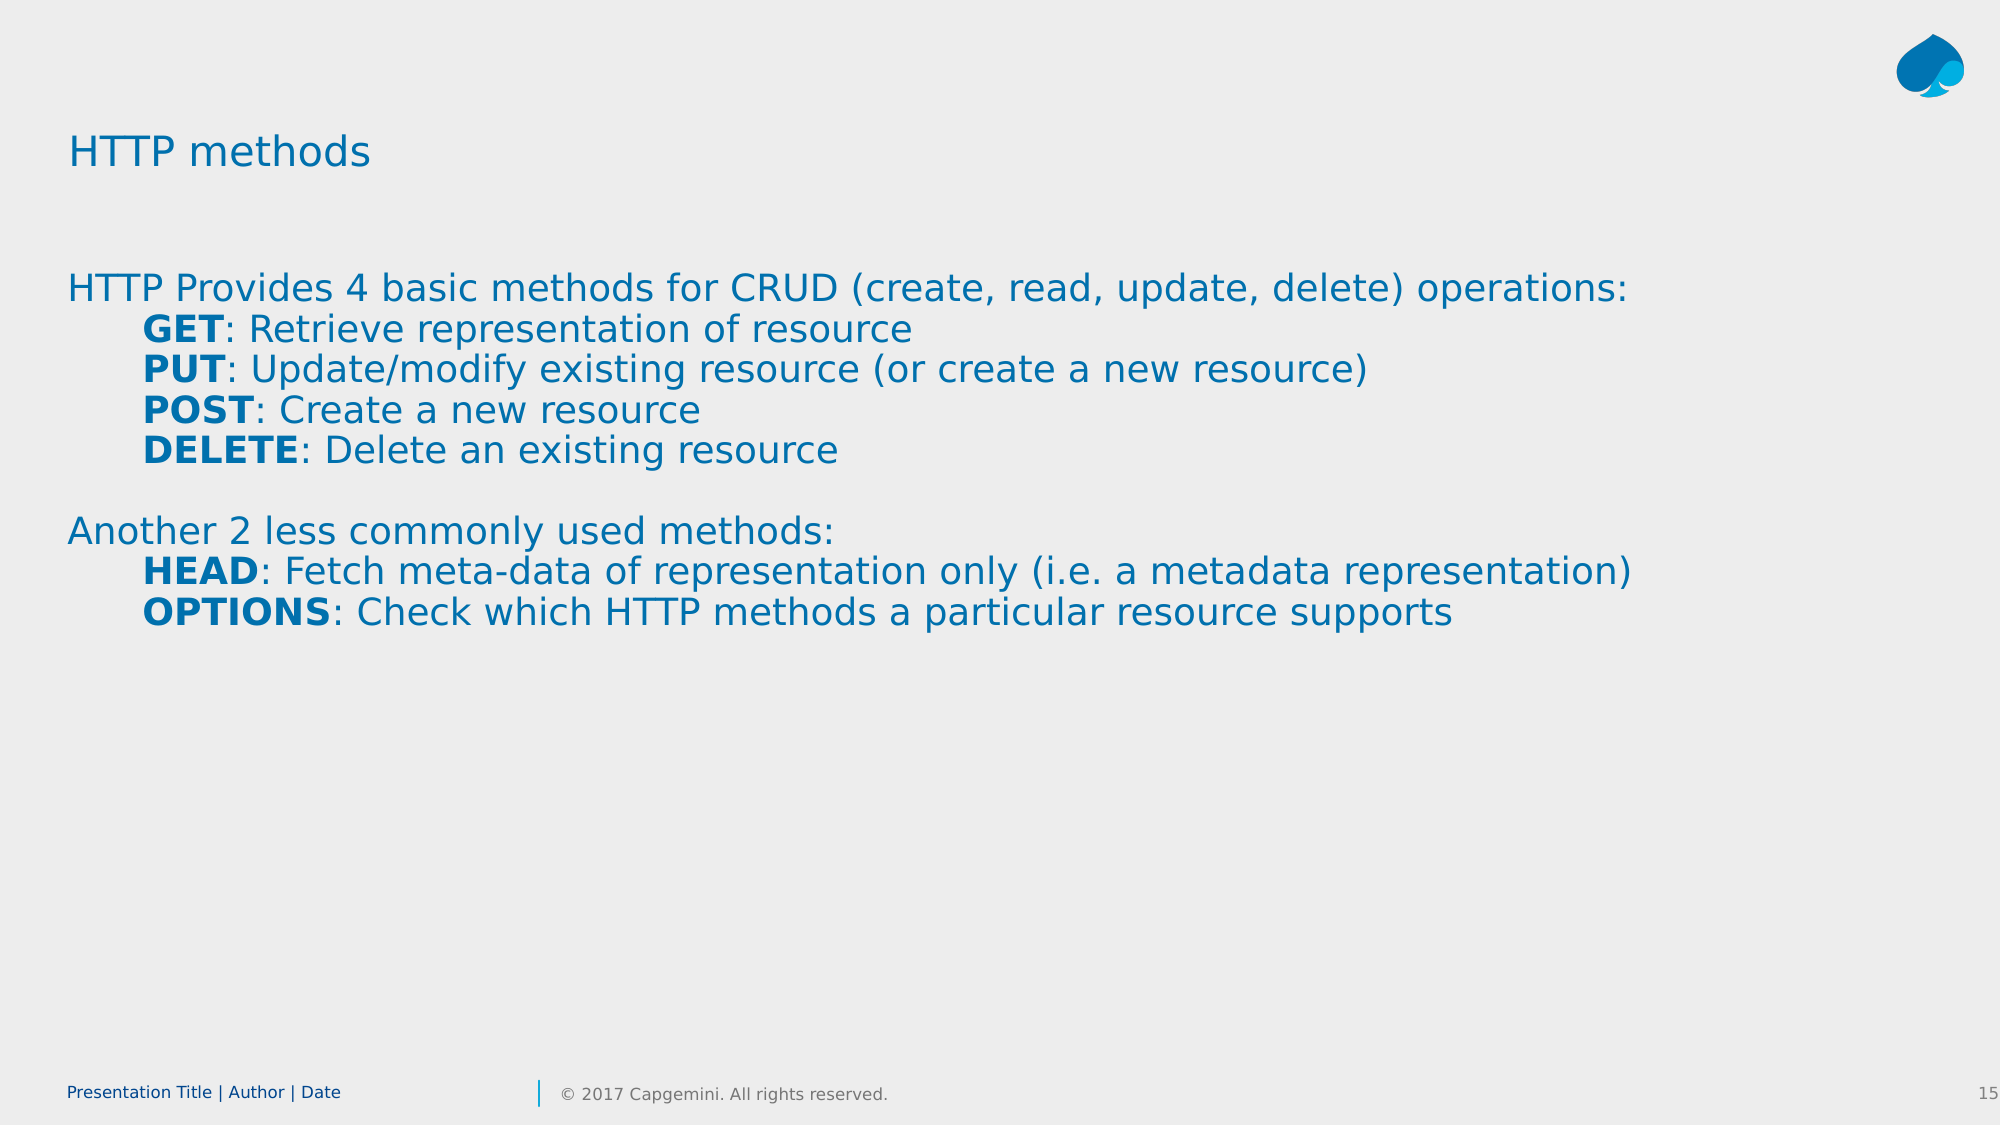

HTTP methods
HTTP Provides 4 basic methods for CRUD (create, read, update, delete) operations:
GET: Retrieve representation of resource
PUT: Update/modify existing resource (or create a new resource)
POST: Create a new resource
DELETE: Delete an existing resource

Another 2 less commonly used methods:
HEAD: Fetch meta-data of representation only (i.e. a metadata representation)
OPTIONS: Check which HTTP methods a particular resource supports